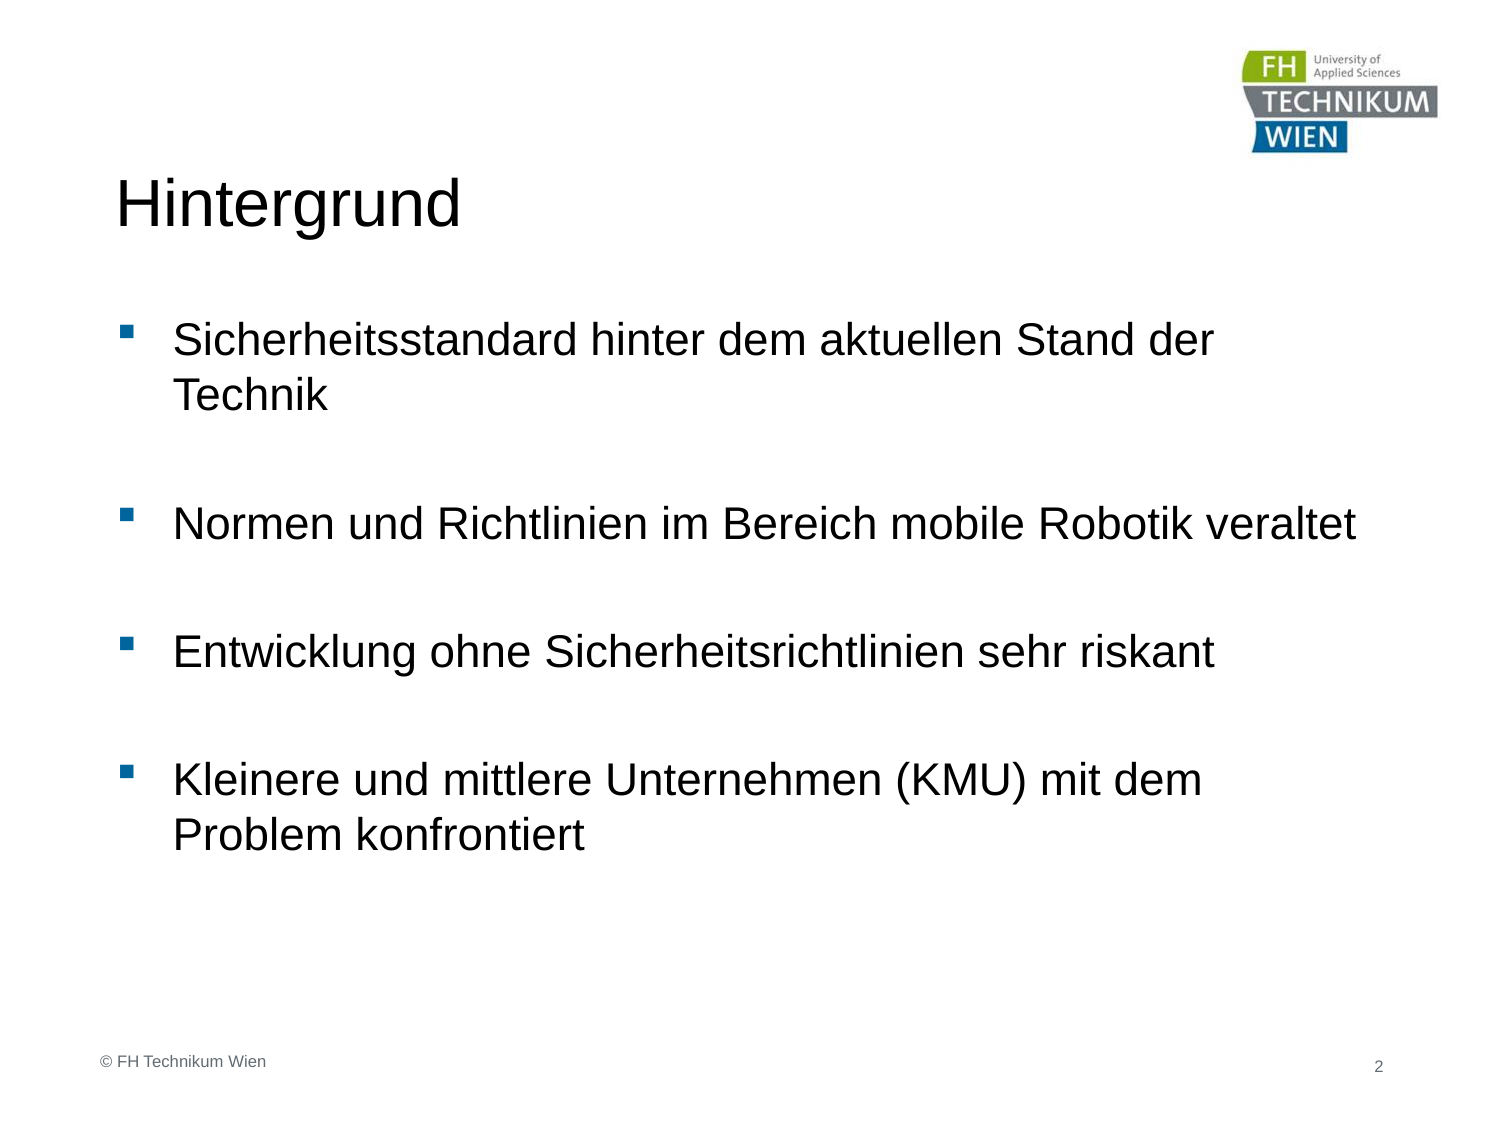

# Hintergrund
Sicherheitsstandard hinter dem aktuellen Stand der Technik

Normen und Richtlinien im Bereich mobile Robotik veraltet

Entwicklung ohne Sicherheitsrichtlinien sehr riskant

Kleinere und mittlere Unternehmen (KMU) mit dem Problem konfrontiert

© FH Technikum Wien

2